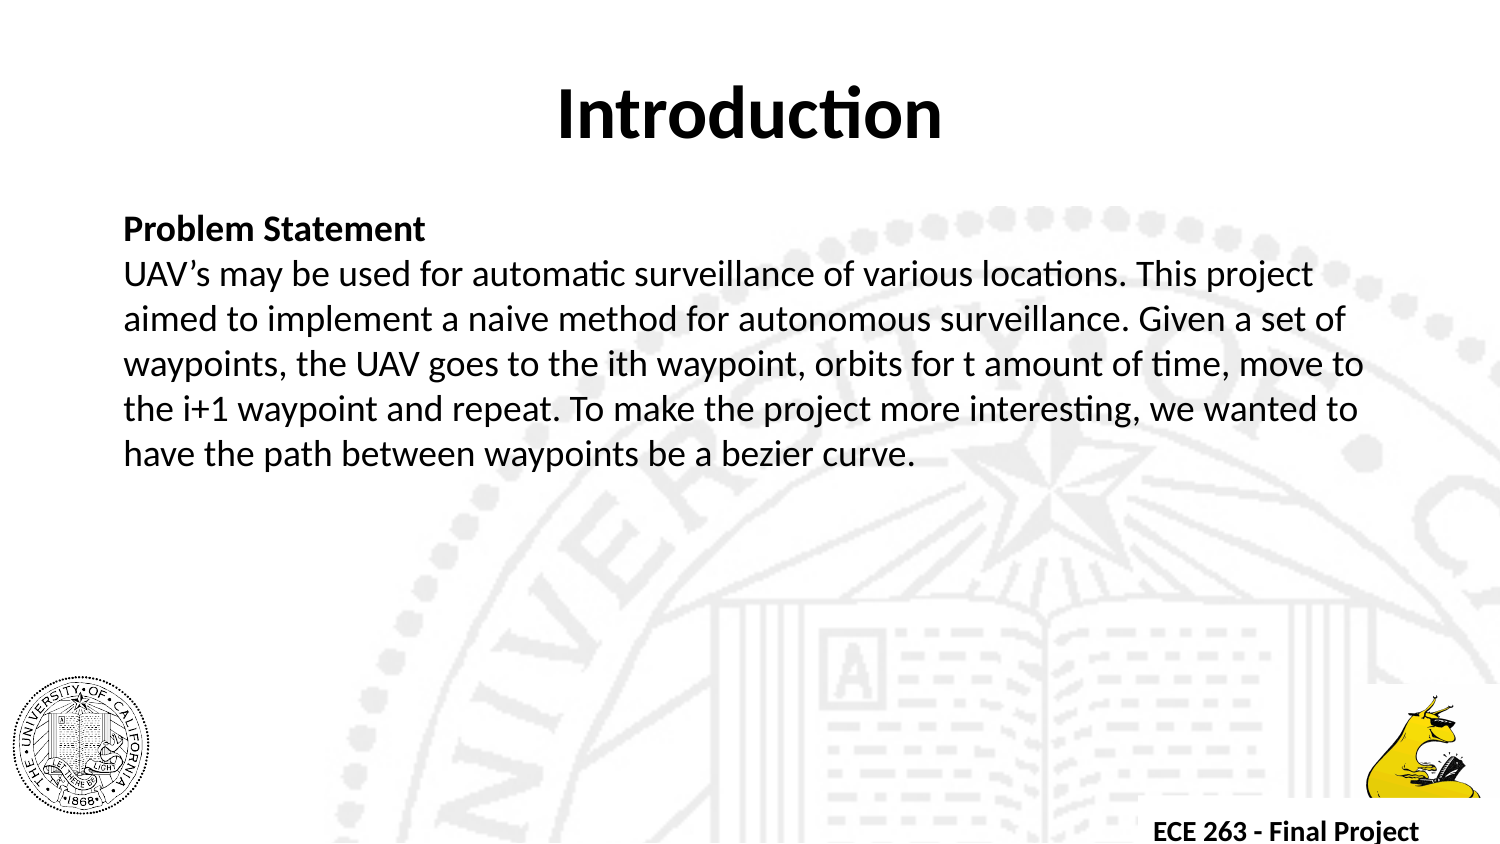

# Introduction
Problem Statement
UAV’s may be used for automatic surveillance of various locations. This project aimed to implement a naive method for autonomous surveillance. Given a set of waypoints, the UAV goes to the ith waypoint, orbits for t amount of time, move to the i+1 waypoint and repeat. To make the project more interesting, we wanted to have the path between waypoints be a bezier curve.
ECE 263
ECE 263 - Final Project